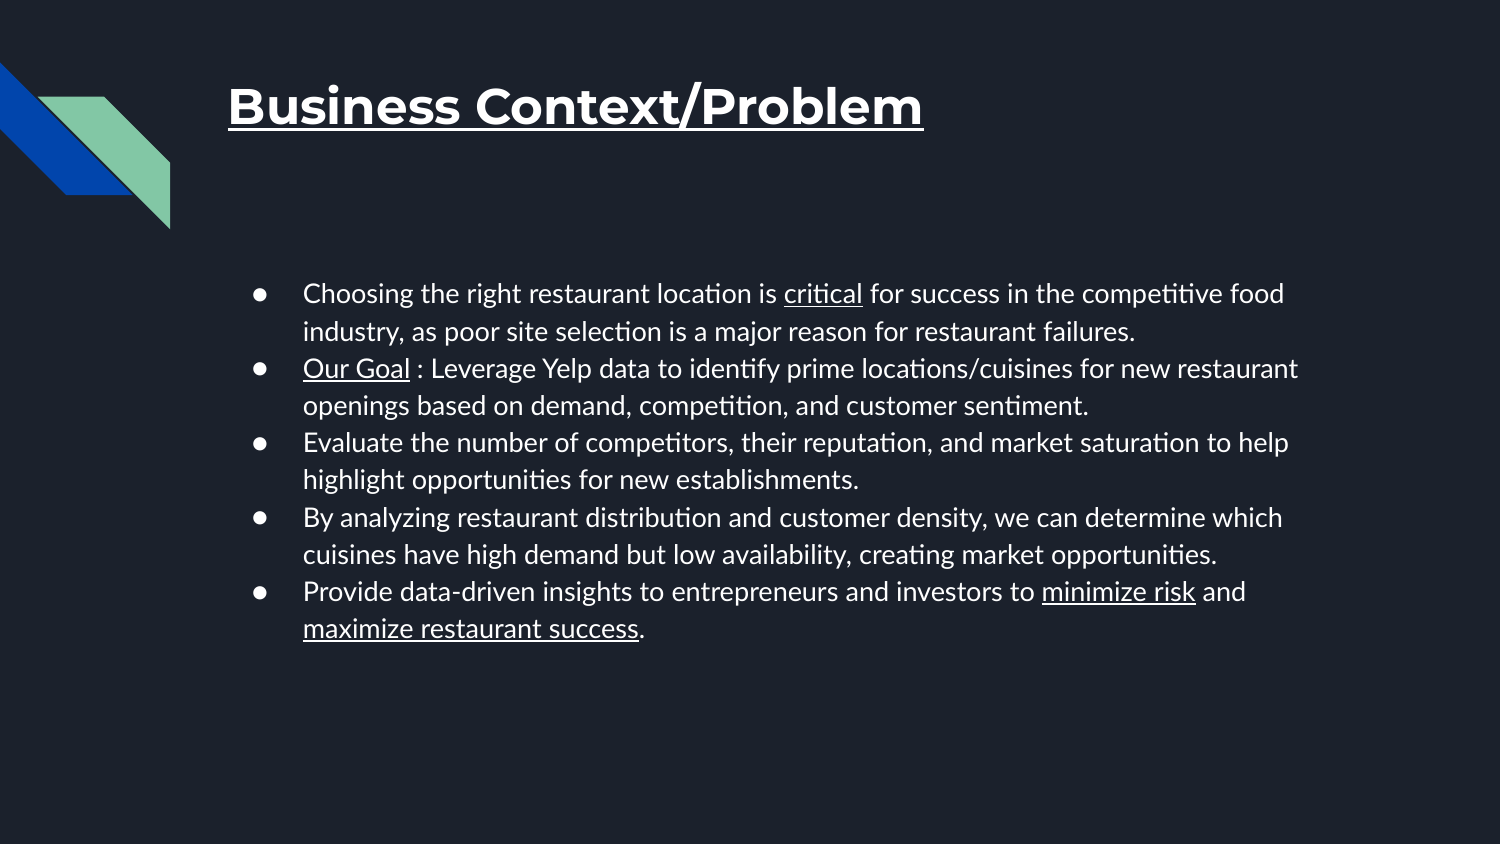

# Business Context/Problem
Choosing the right restaurant location is critical for success in the competitive food industry, as poor site selection is a major reason for restaurant failures.
Our Goal : Leverage Yelp data to identify prime locations/cuisines for new restaurant openings based on demand, competition, and customer sentiment.
Evaluate the number of competitors, their reputation, and market saturation to help highlight opportunities for new establishments.
By analyzing restaurant distribution and customer density, we can determine which cuisines have high demand but low availability, creating market opportunities.
Provide data-driven insights to entrepreneurs and investors to minimize risk and maximize restaurant success.